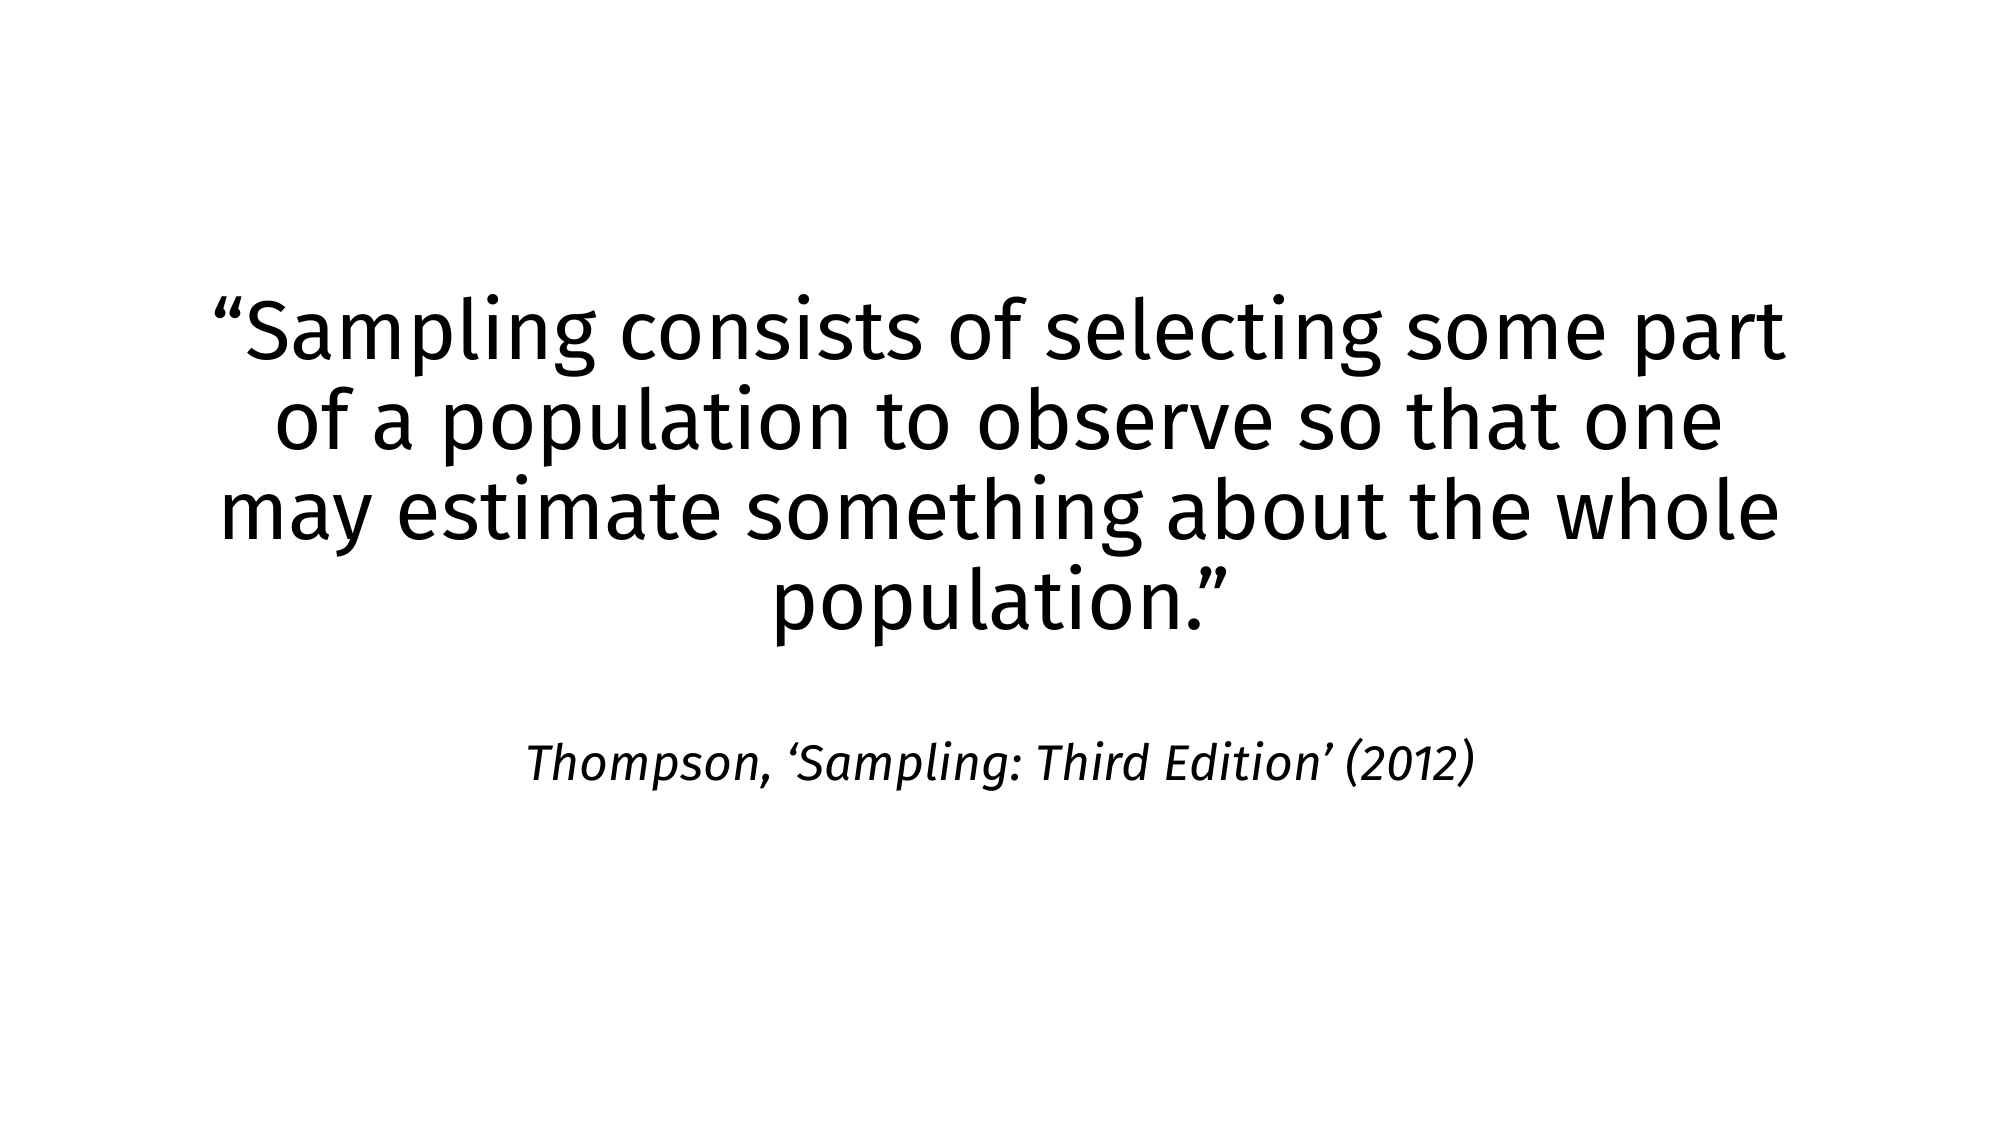

# “Sampling consists of selecting some part of a population to observe so that one may estimate something about the whole population.” Thompson, ‘Sampling: Third Edition’ (2012)